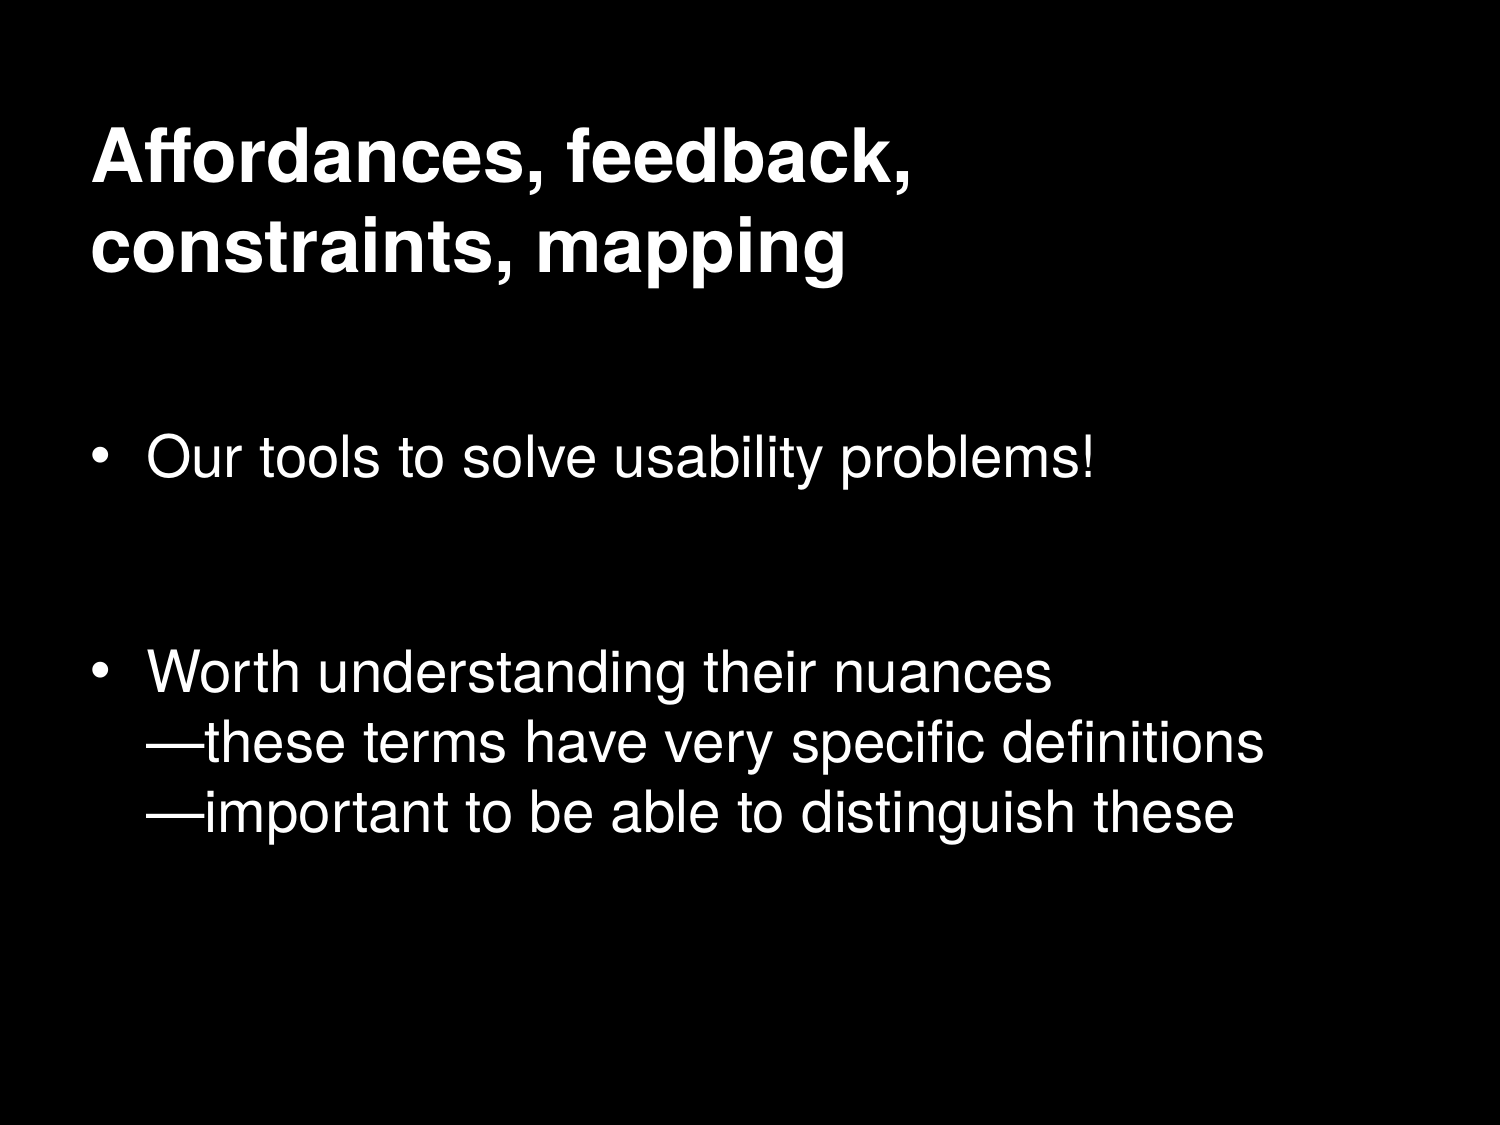

# Affordances, feedback, constraints, mapping
Our tools to solve usability problems!

Worth understanding their nuances
—these terms have very specific definitions
—important to be able to distinguish these